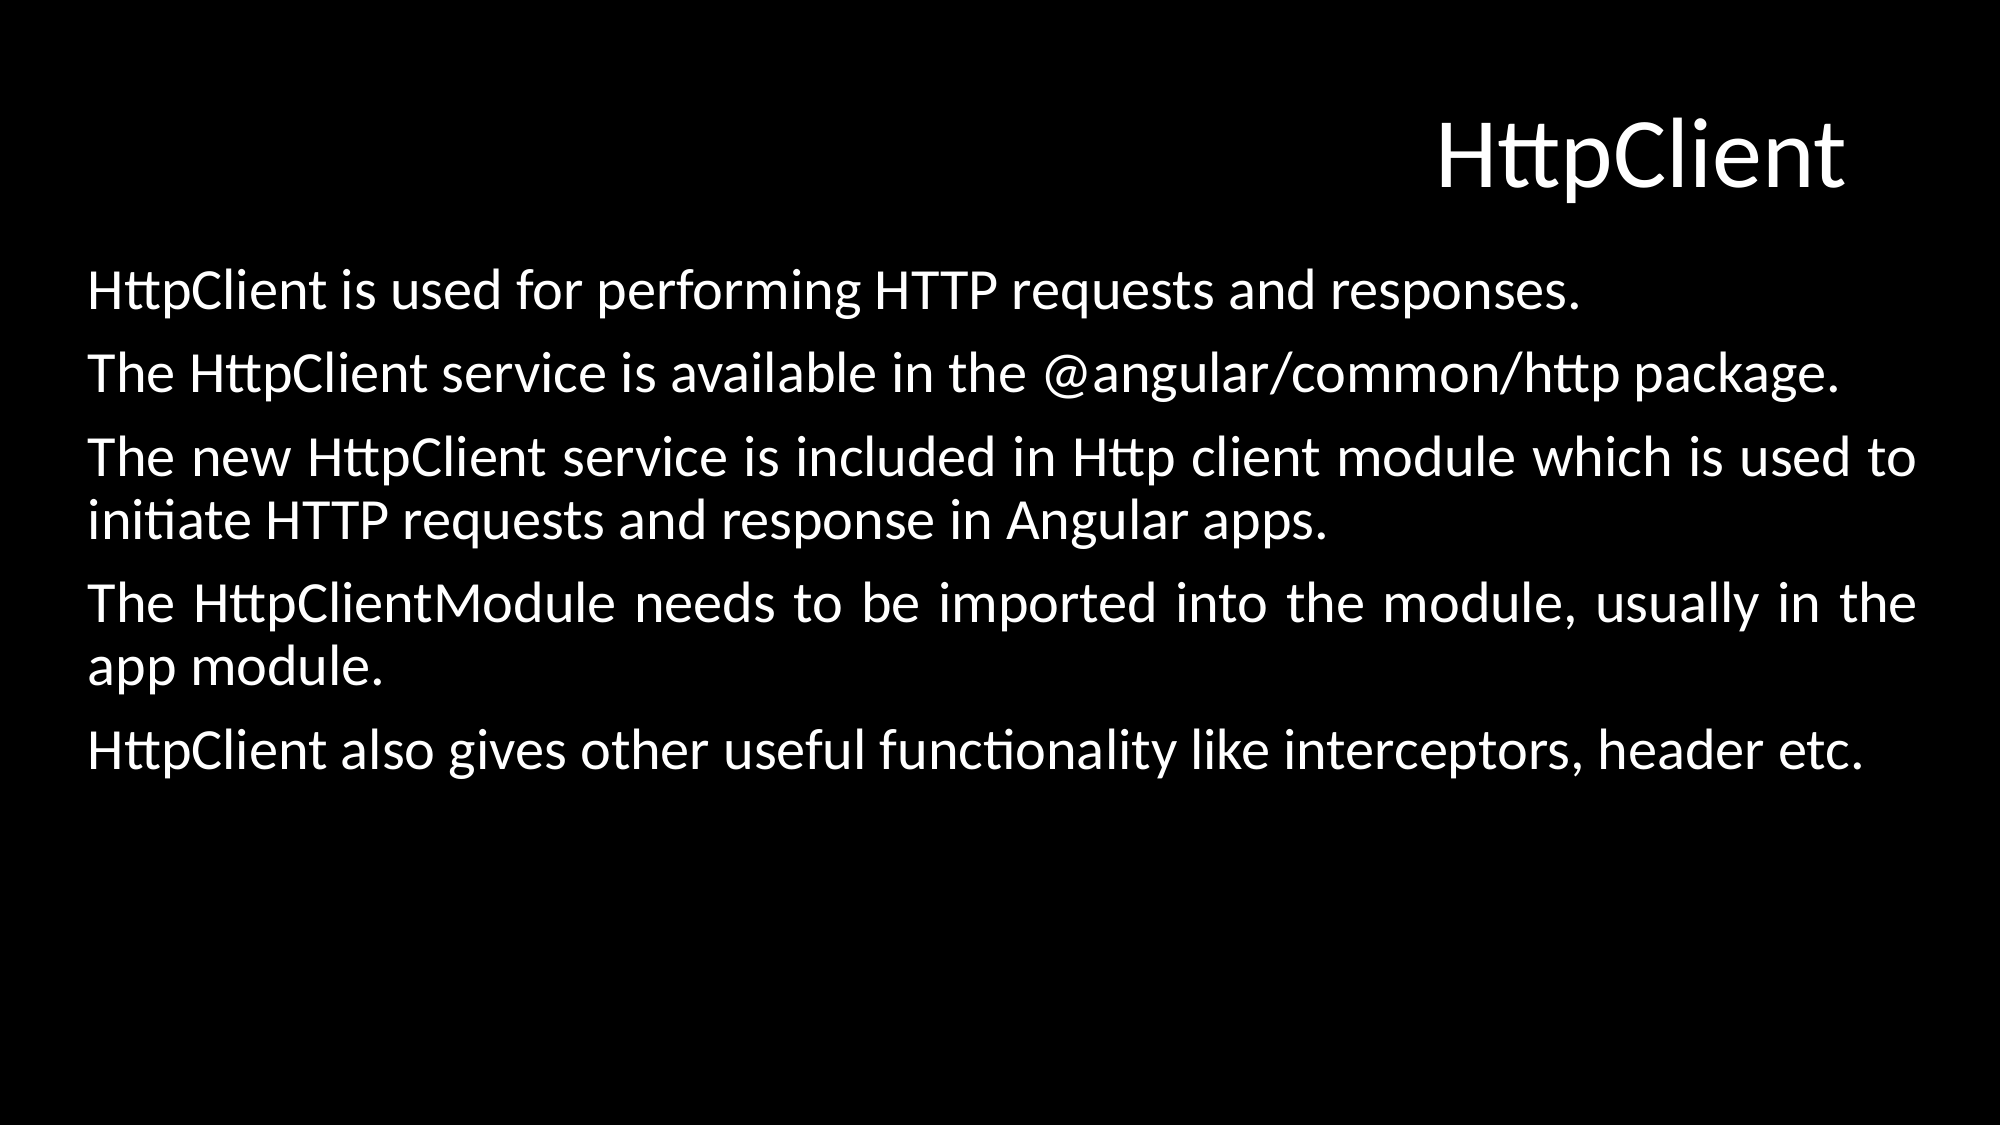

# HttpClient
HttpClient is used for performing HTTP requests and responses.
The HttpClient service is available in the @angular/common/http package.
The new HttpClient service is included in Http client module which is used to initiate HTTP requests and response in Angular apps.
The HttpClientModule needs to be imported into the module, usually in the app module.
HttpClient also gives other useful functionality like interceptors, header etc.